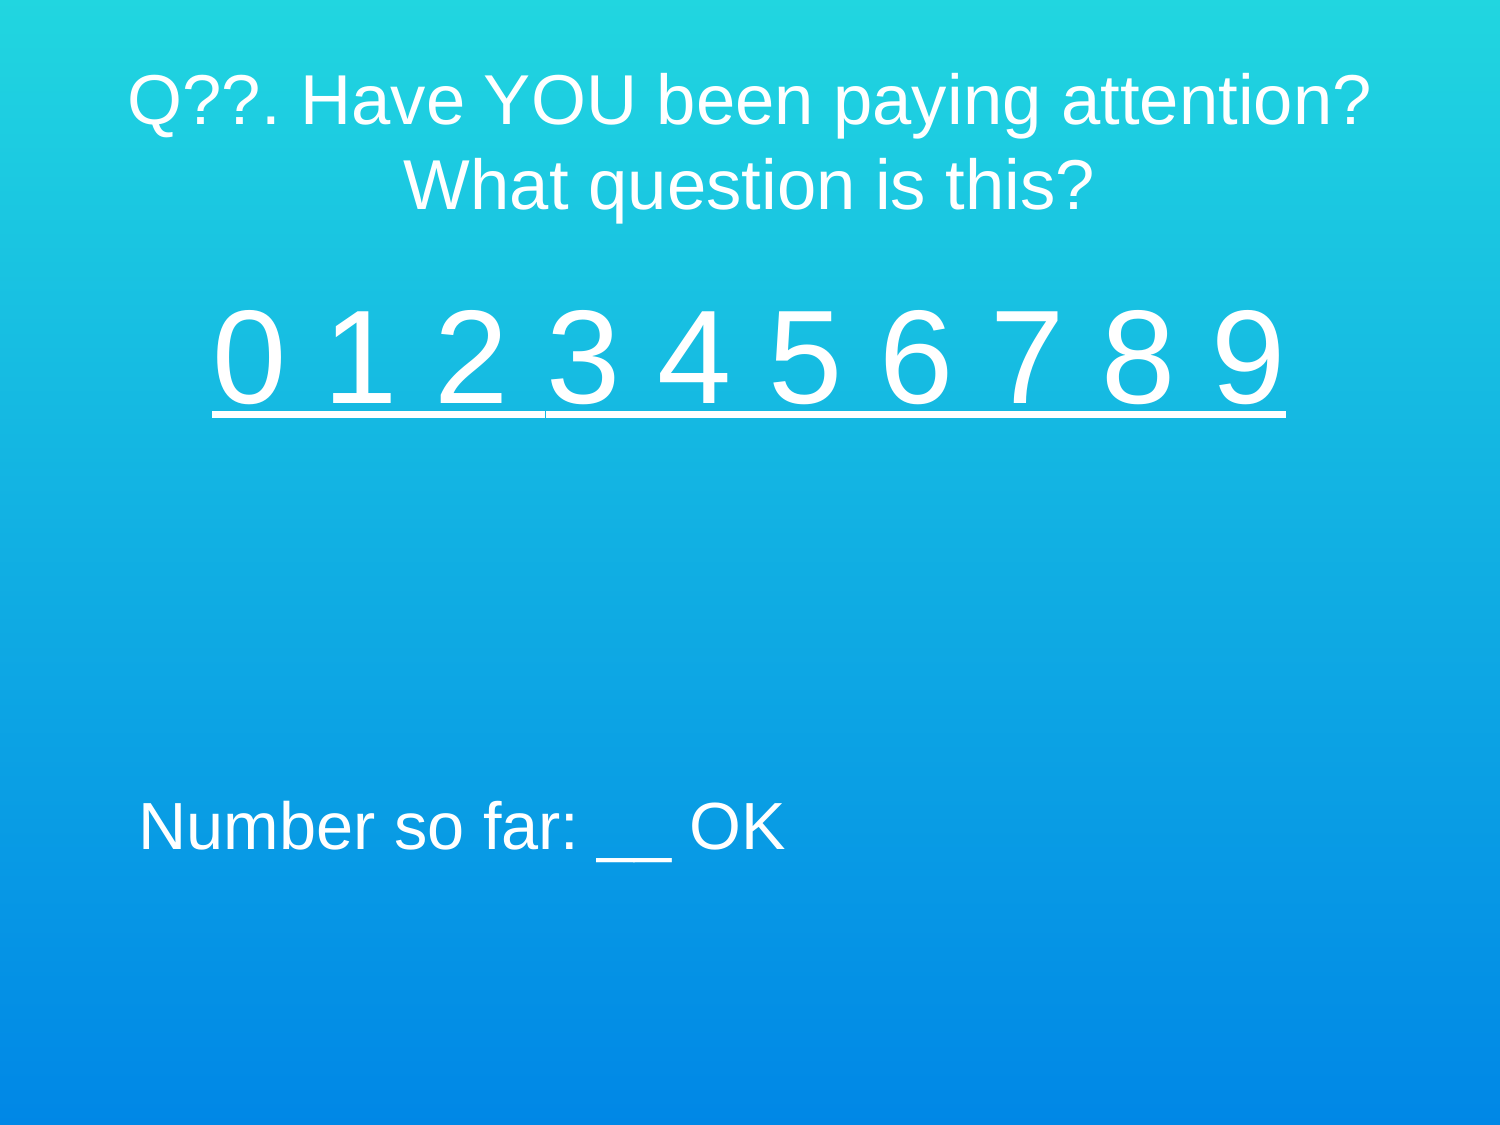

# Q??. Have YOU been paying attention? What question is this?
0 1 2 3 4 5 6 7 8 9
Number so far: __ OK